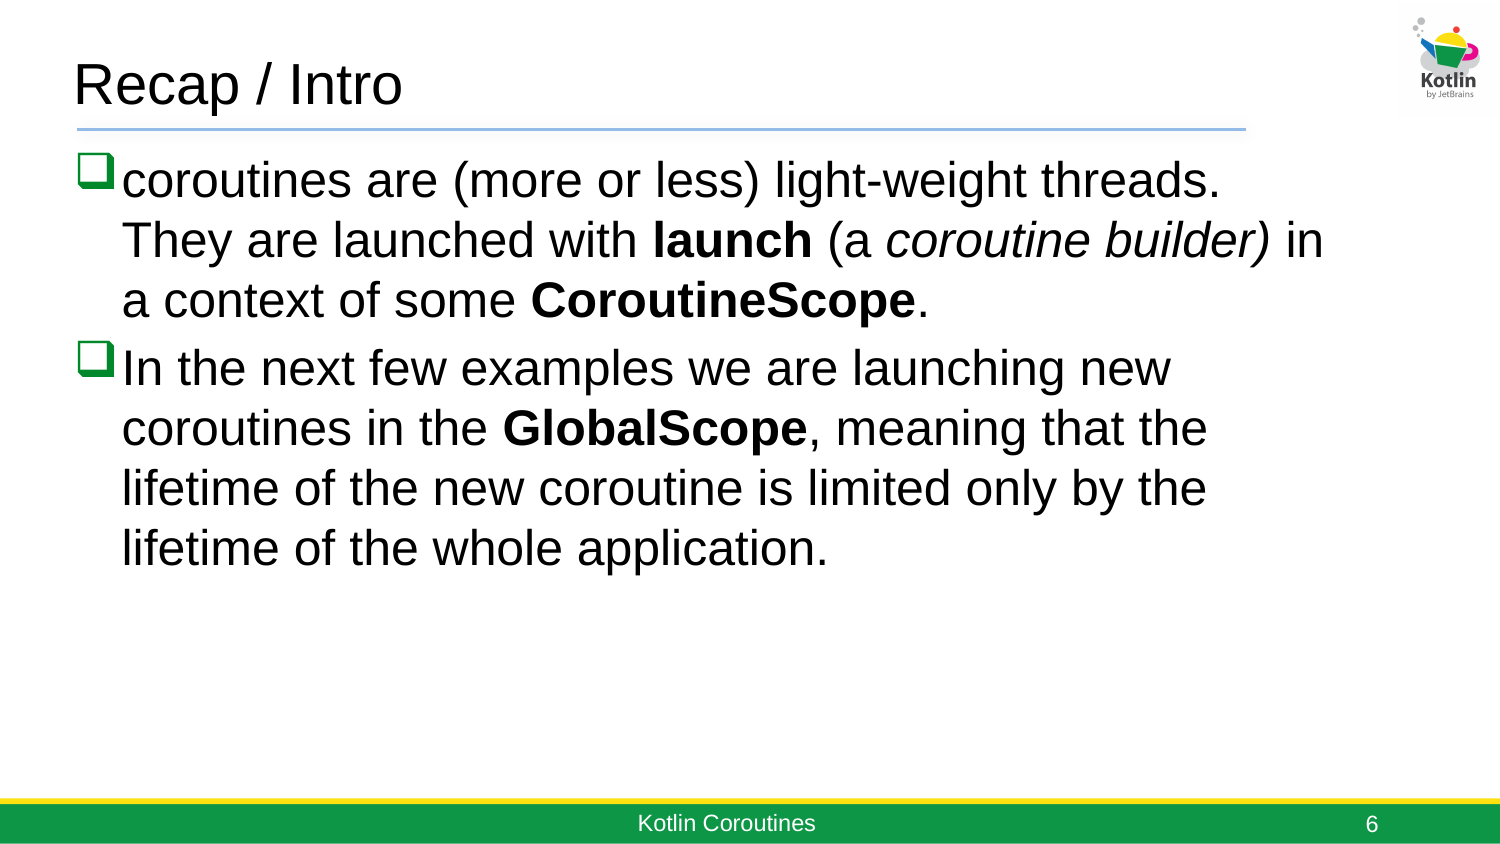

# Recap / Intro
coroutines are (more or less) light-weight threads. They are launched with launch (a coroutine builder) in a context of some CoroutineScope.
In the next few examples we are launching new coroutines in the GlobalScope, meaning that the lifetime of the new coroutine is limited only by the lifetime of the whole application.
6
Kotlin Coroutines